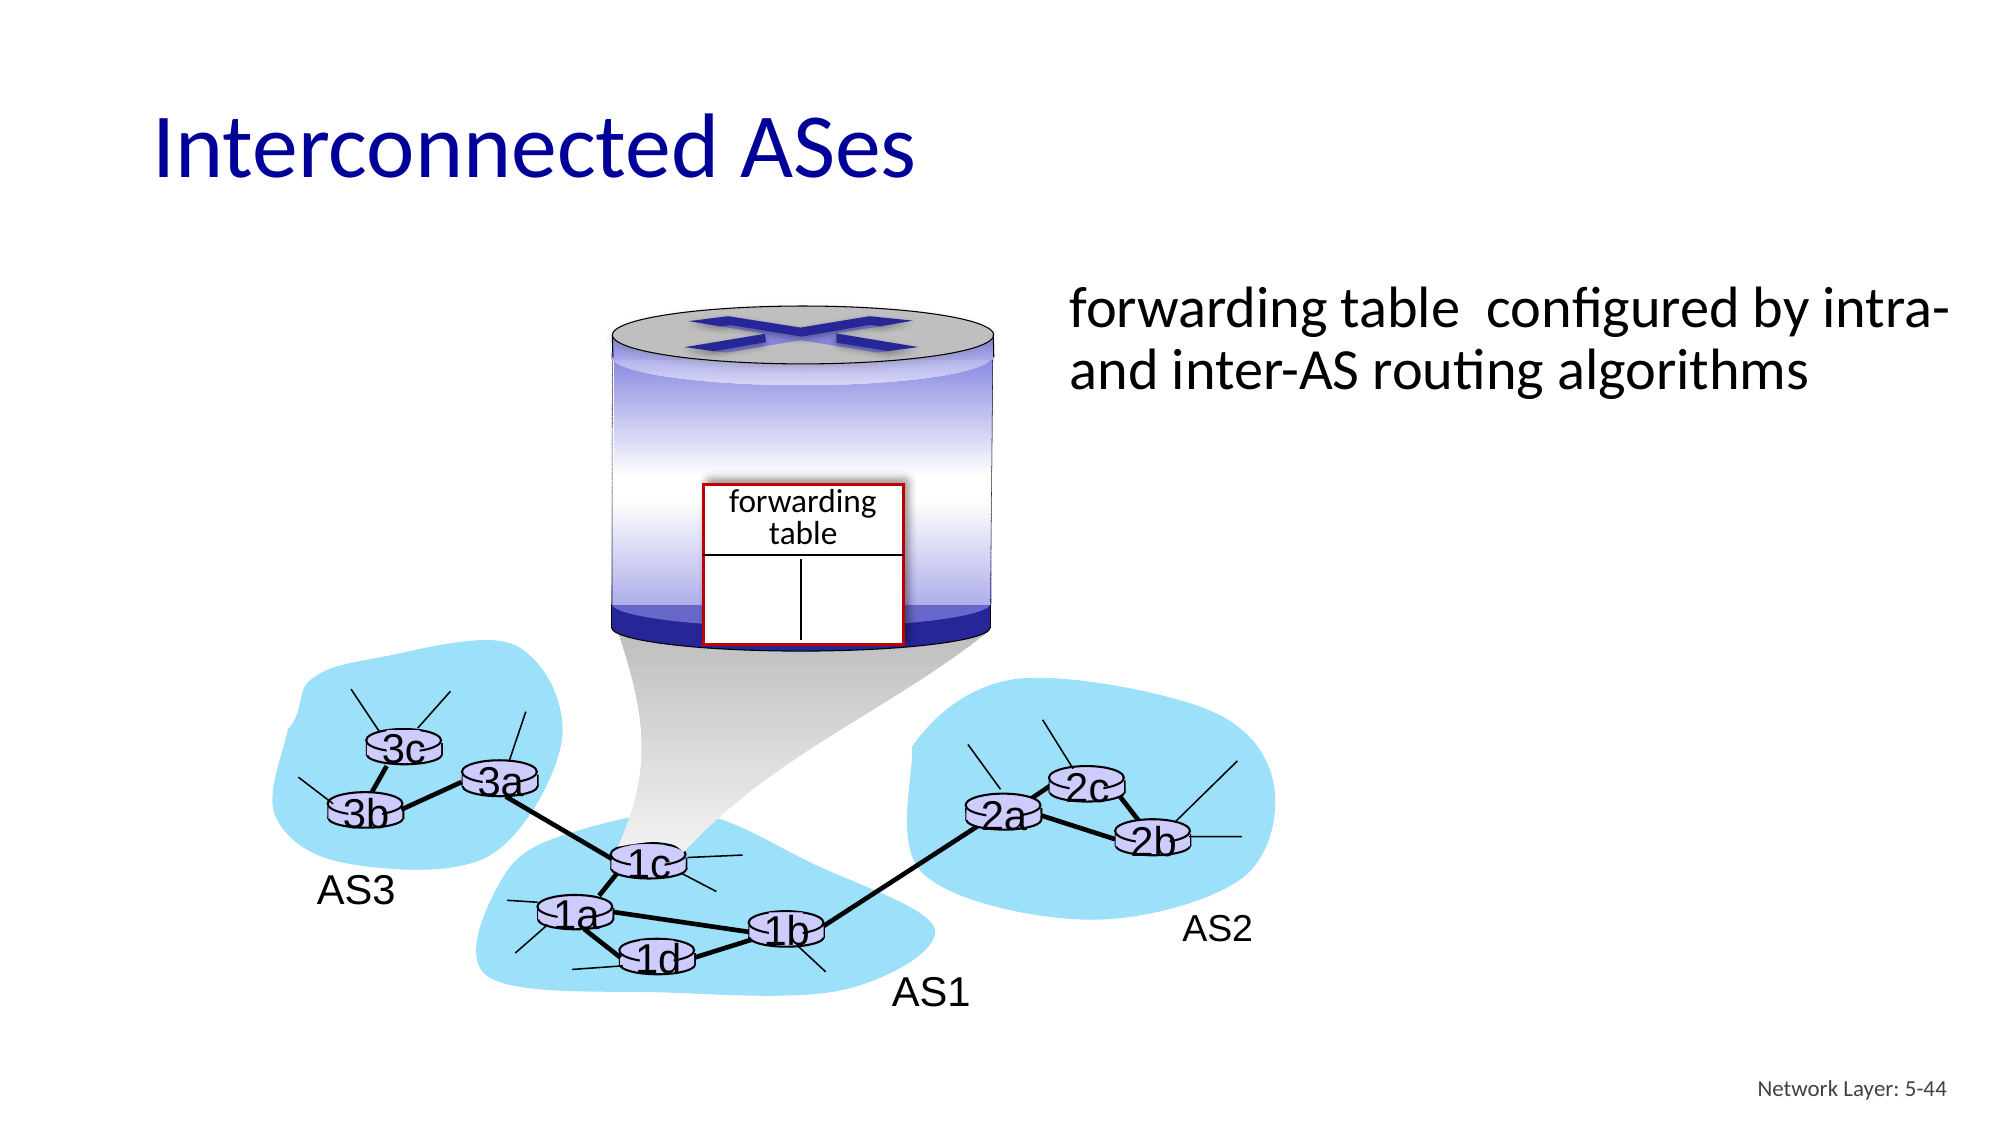

# Interconnected ASes
forwarding table  configured by intra- and inter-AS routing algorithms

forwarding
table

3c

3a
2c

3b
2a

2b

1c

AS3

1a

AS2
1b

1d

AS1

Network Layer: 5-44